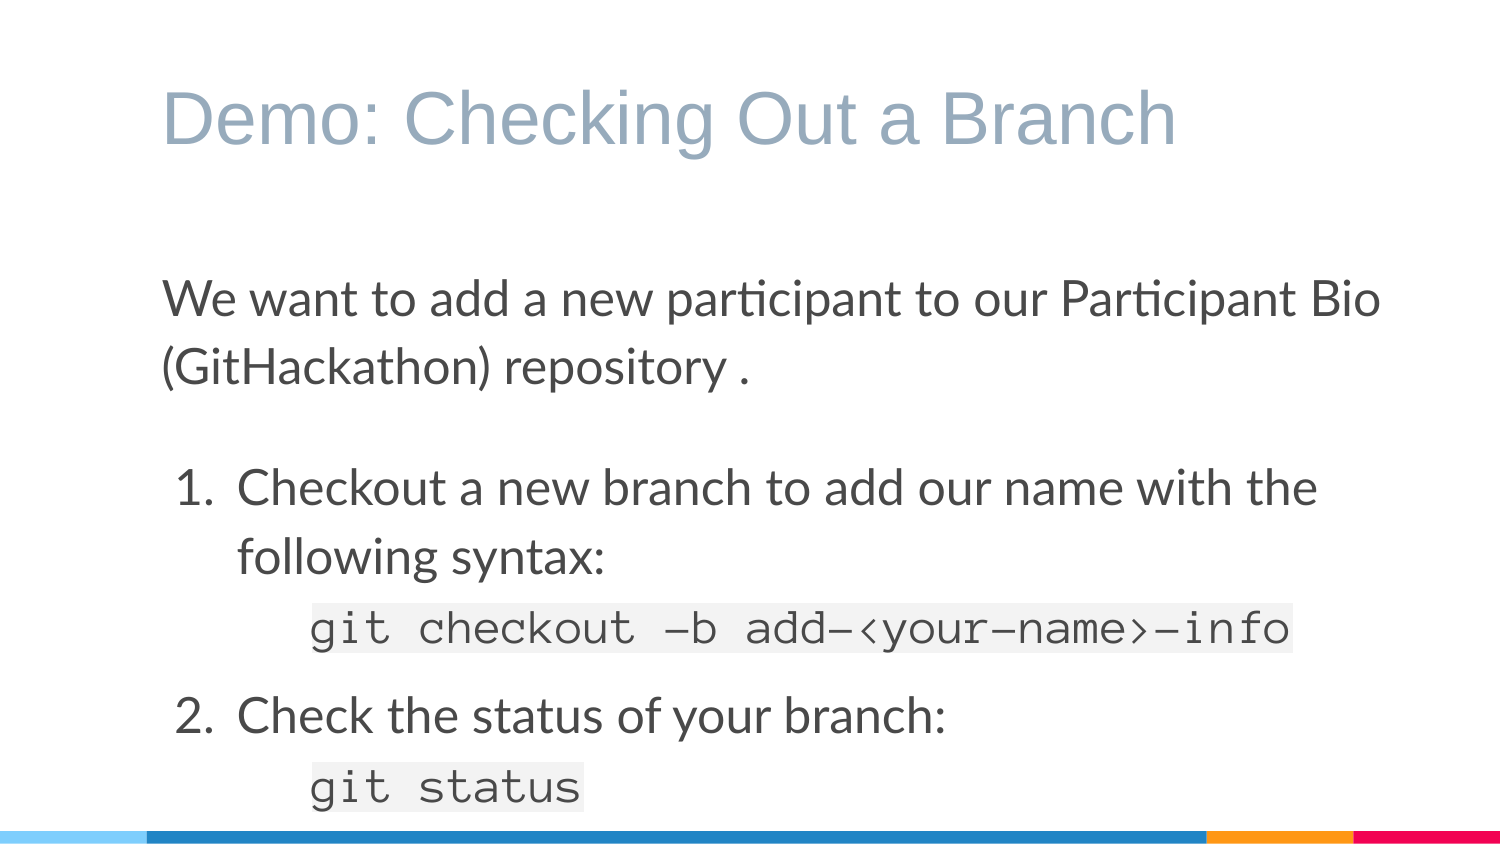

# Demo: Checking Out a Branch
15 min
We want to add a new participant to our Participant Bio (GitHackathon) repository .

Checkout a new branch to add our name with the following syntax:
git checkout -b add-<your-name>-info
Check the status of your branch:
git status